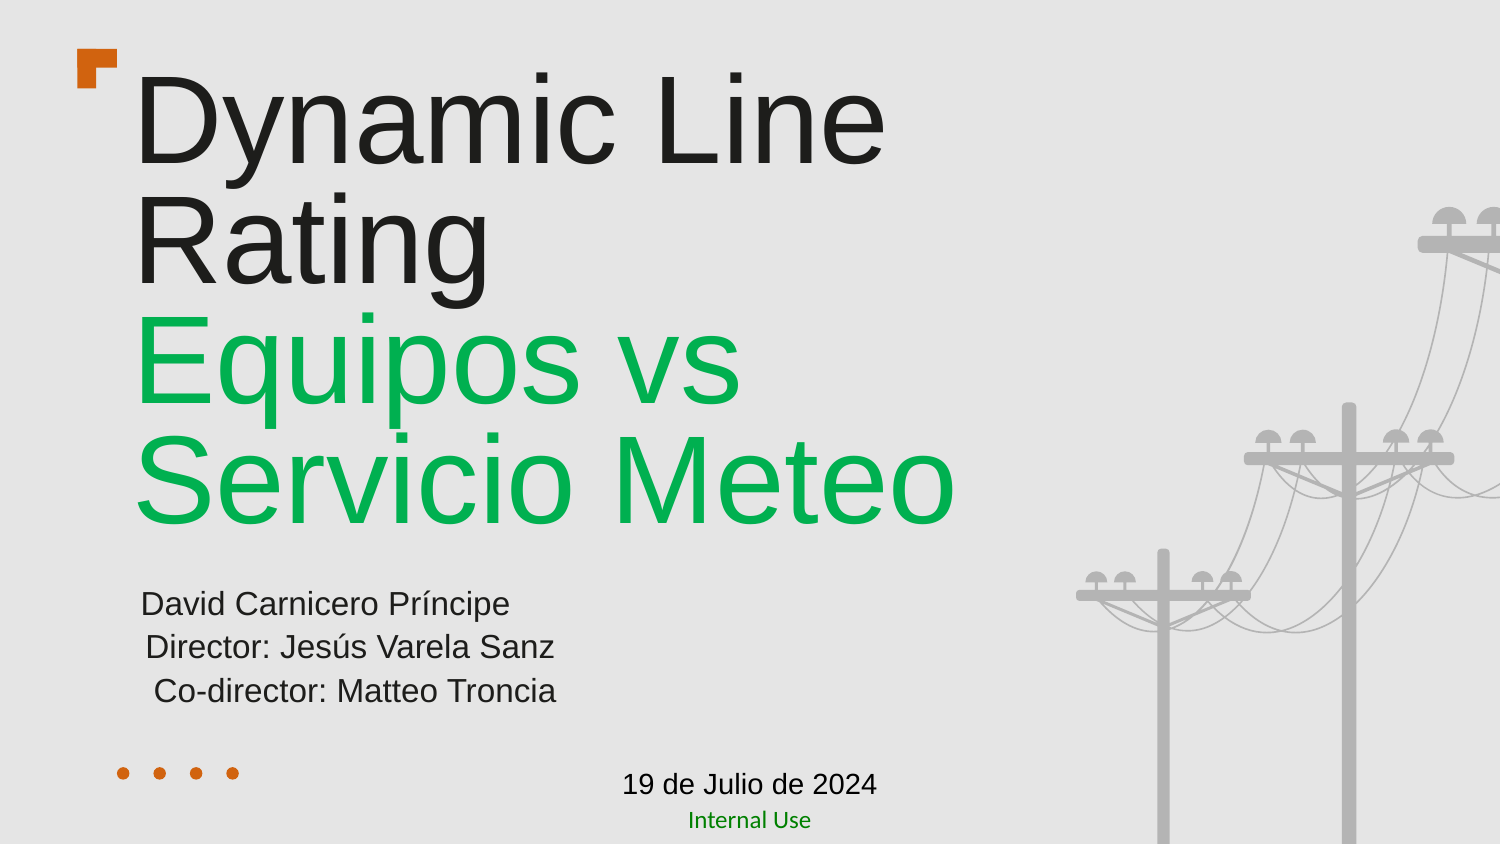

# Dynamic Line Rating
Equipos vs Servicio Meteo
 David Carnicero Príncipe
Director: Jesús Varela Sanz
 Co-director: Matteo Troncia
19 de Julio de 2024